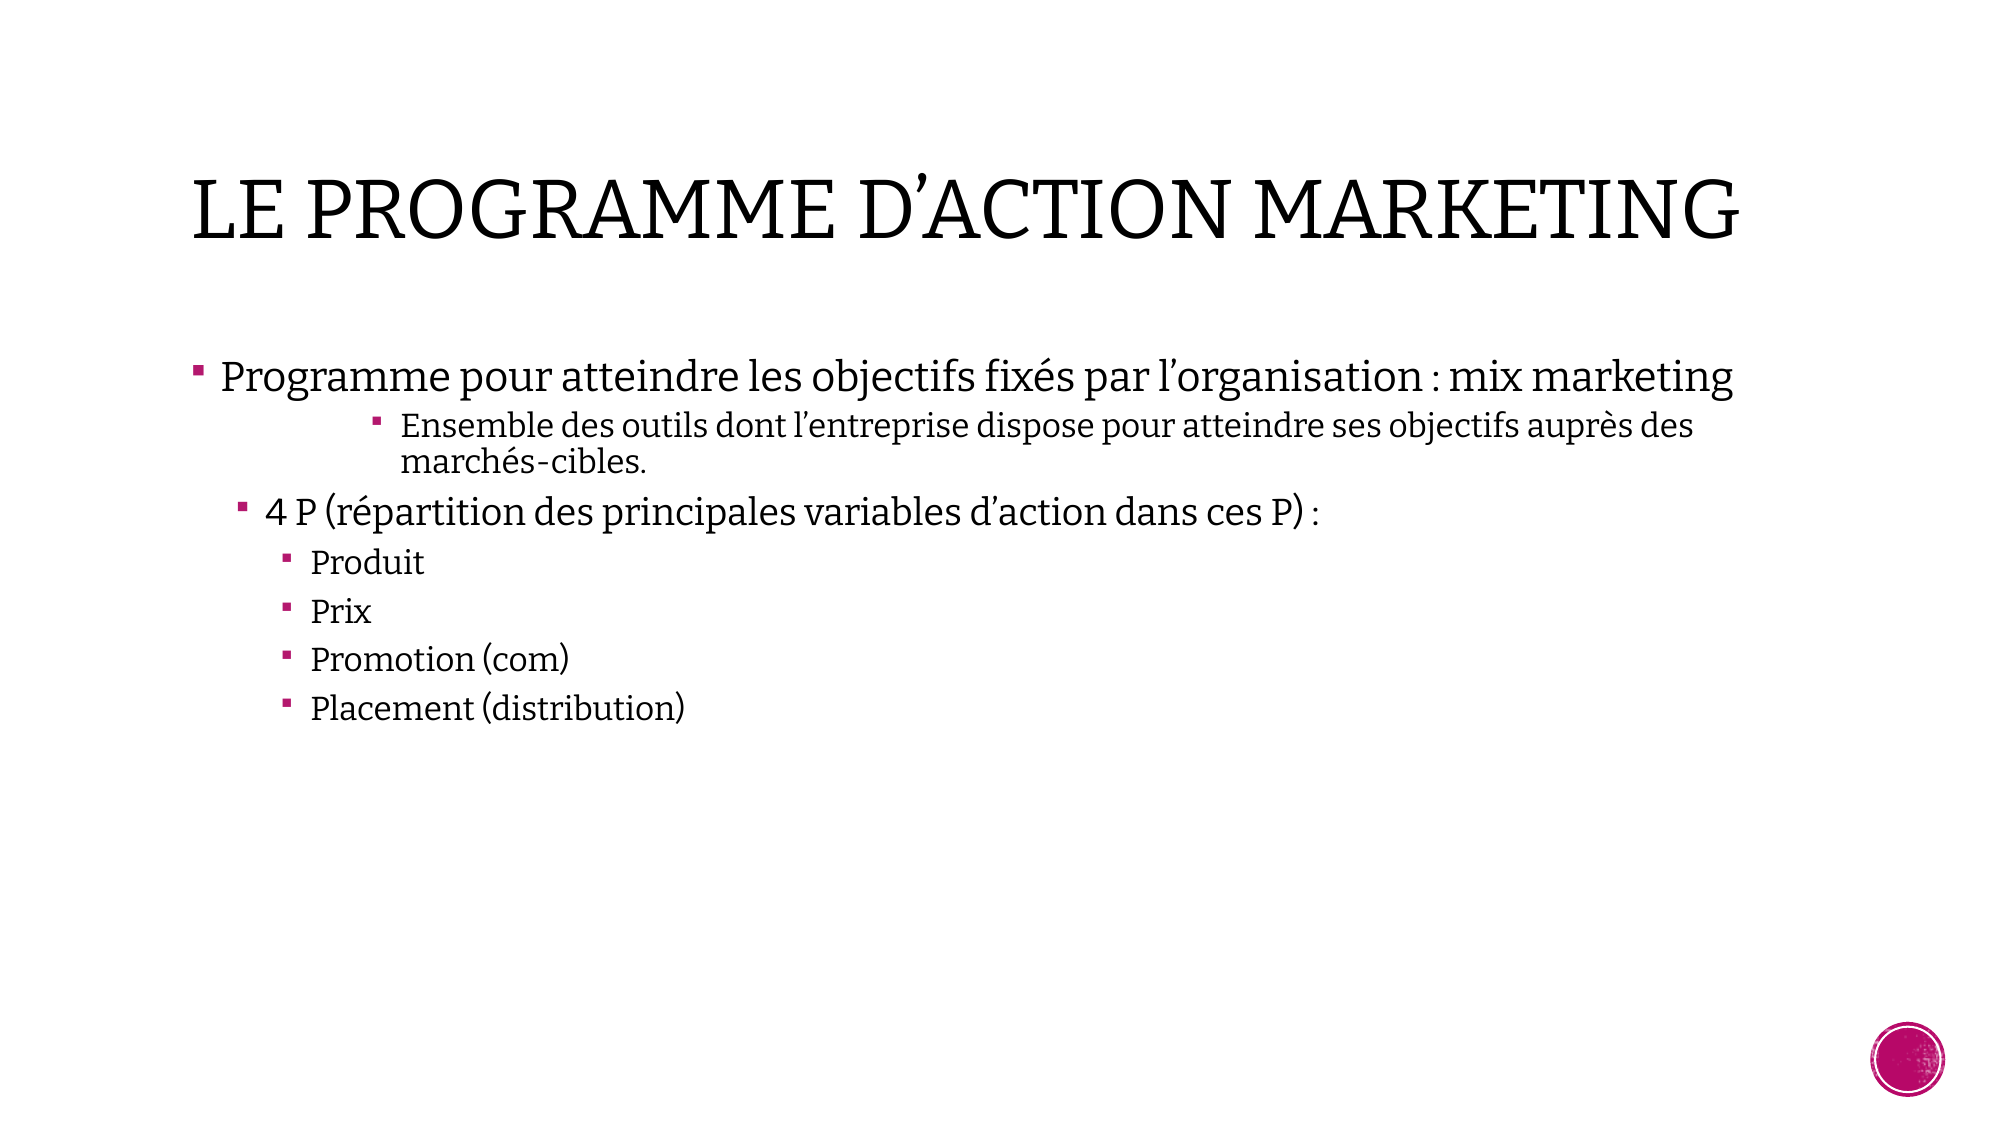

# Le programme d’action marketing
Programme pour atteindre les objectifs fixés par l’organisation : mix marketing
Ensemble des outils dont l’entreprise dispose pour atteindre ses objectifs auprès des marchés-cibles.
4 P (répartition des principales variables d’action dans ces P) :
Produit
Prix
Promotion (com)
Placement (distribution)